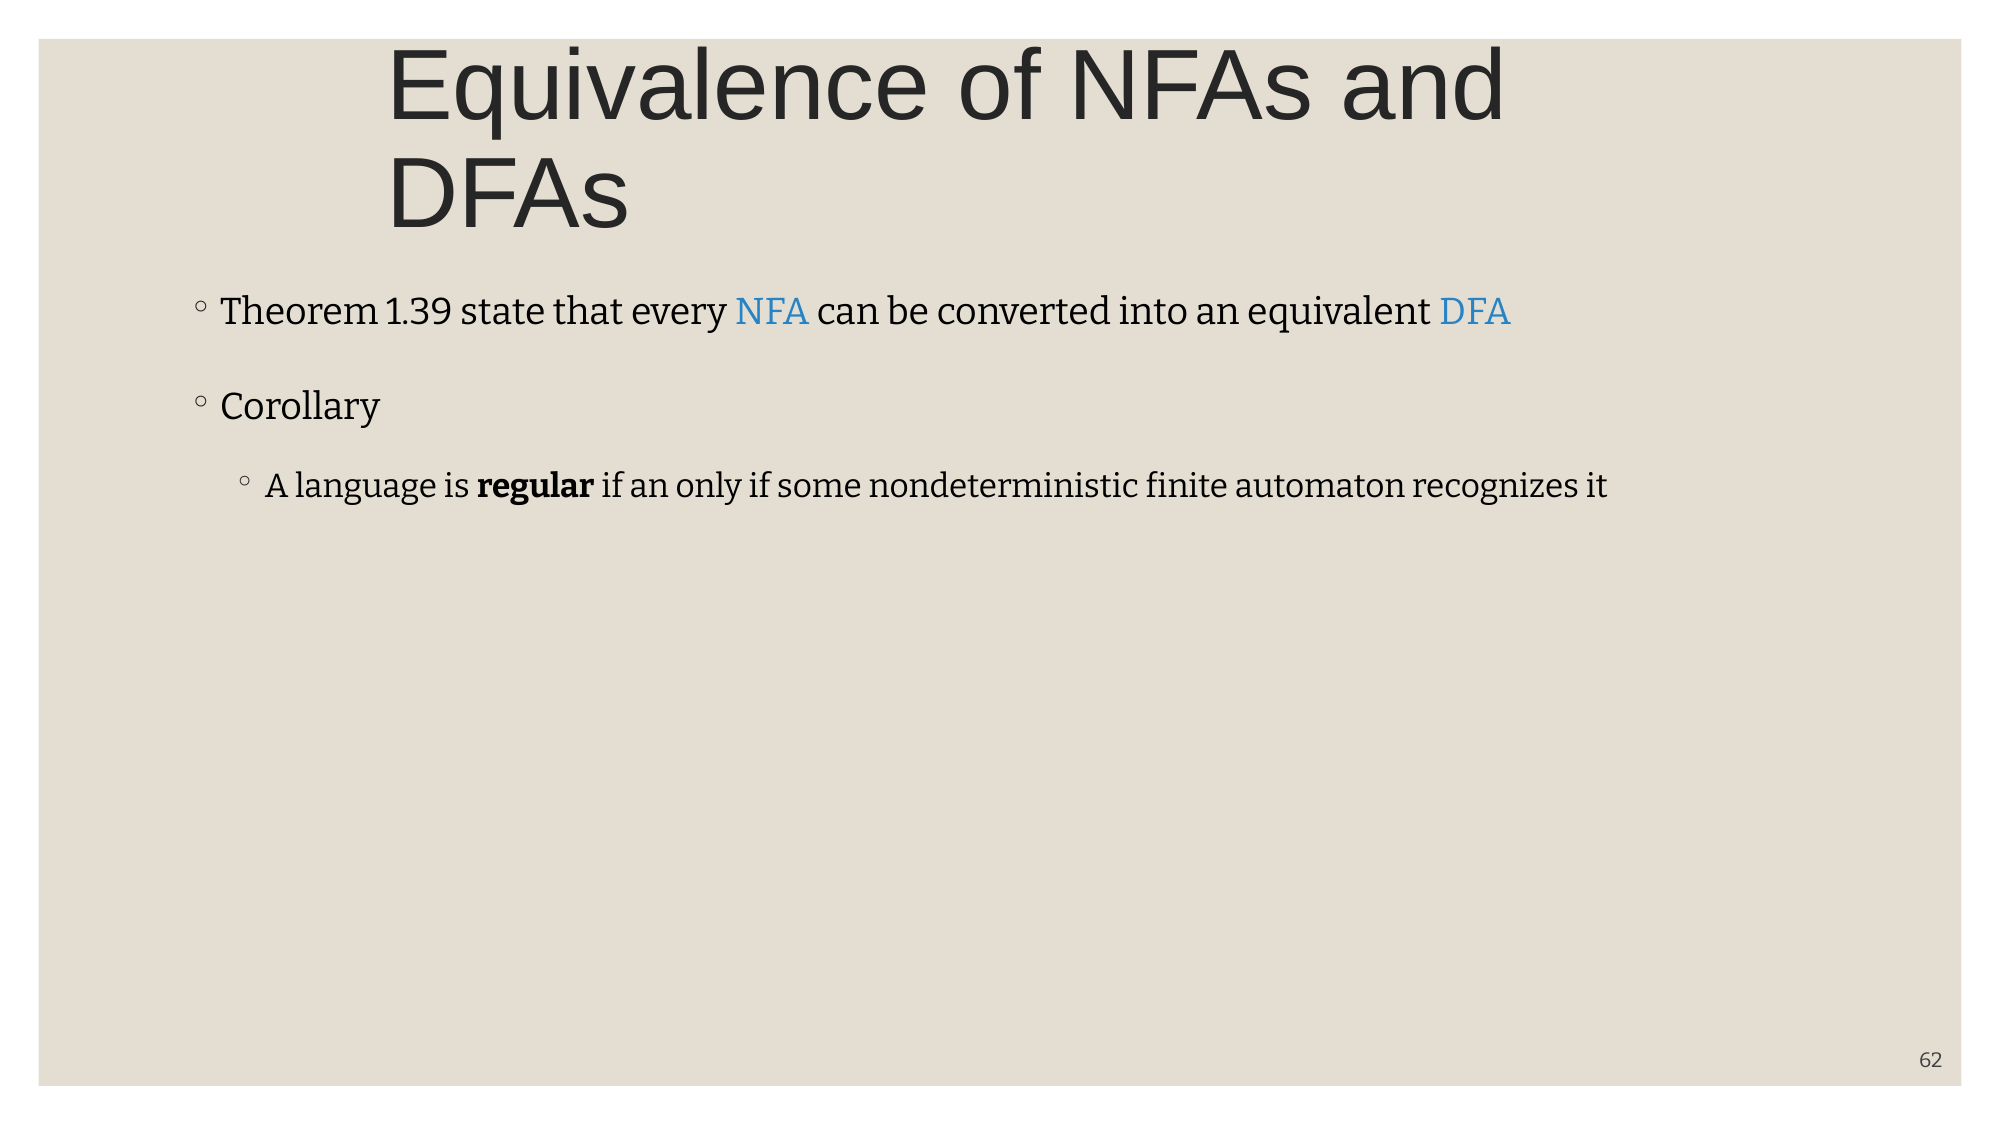

# Equivalence of NFAs and DFAs
Theorem 1.39 state that every NFA can be converted into an equivalent DFA
Corollary
A language is regular if an only if some nondeterministic finite automaton recognizes it
62